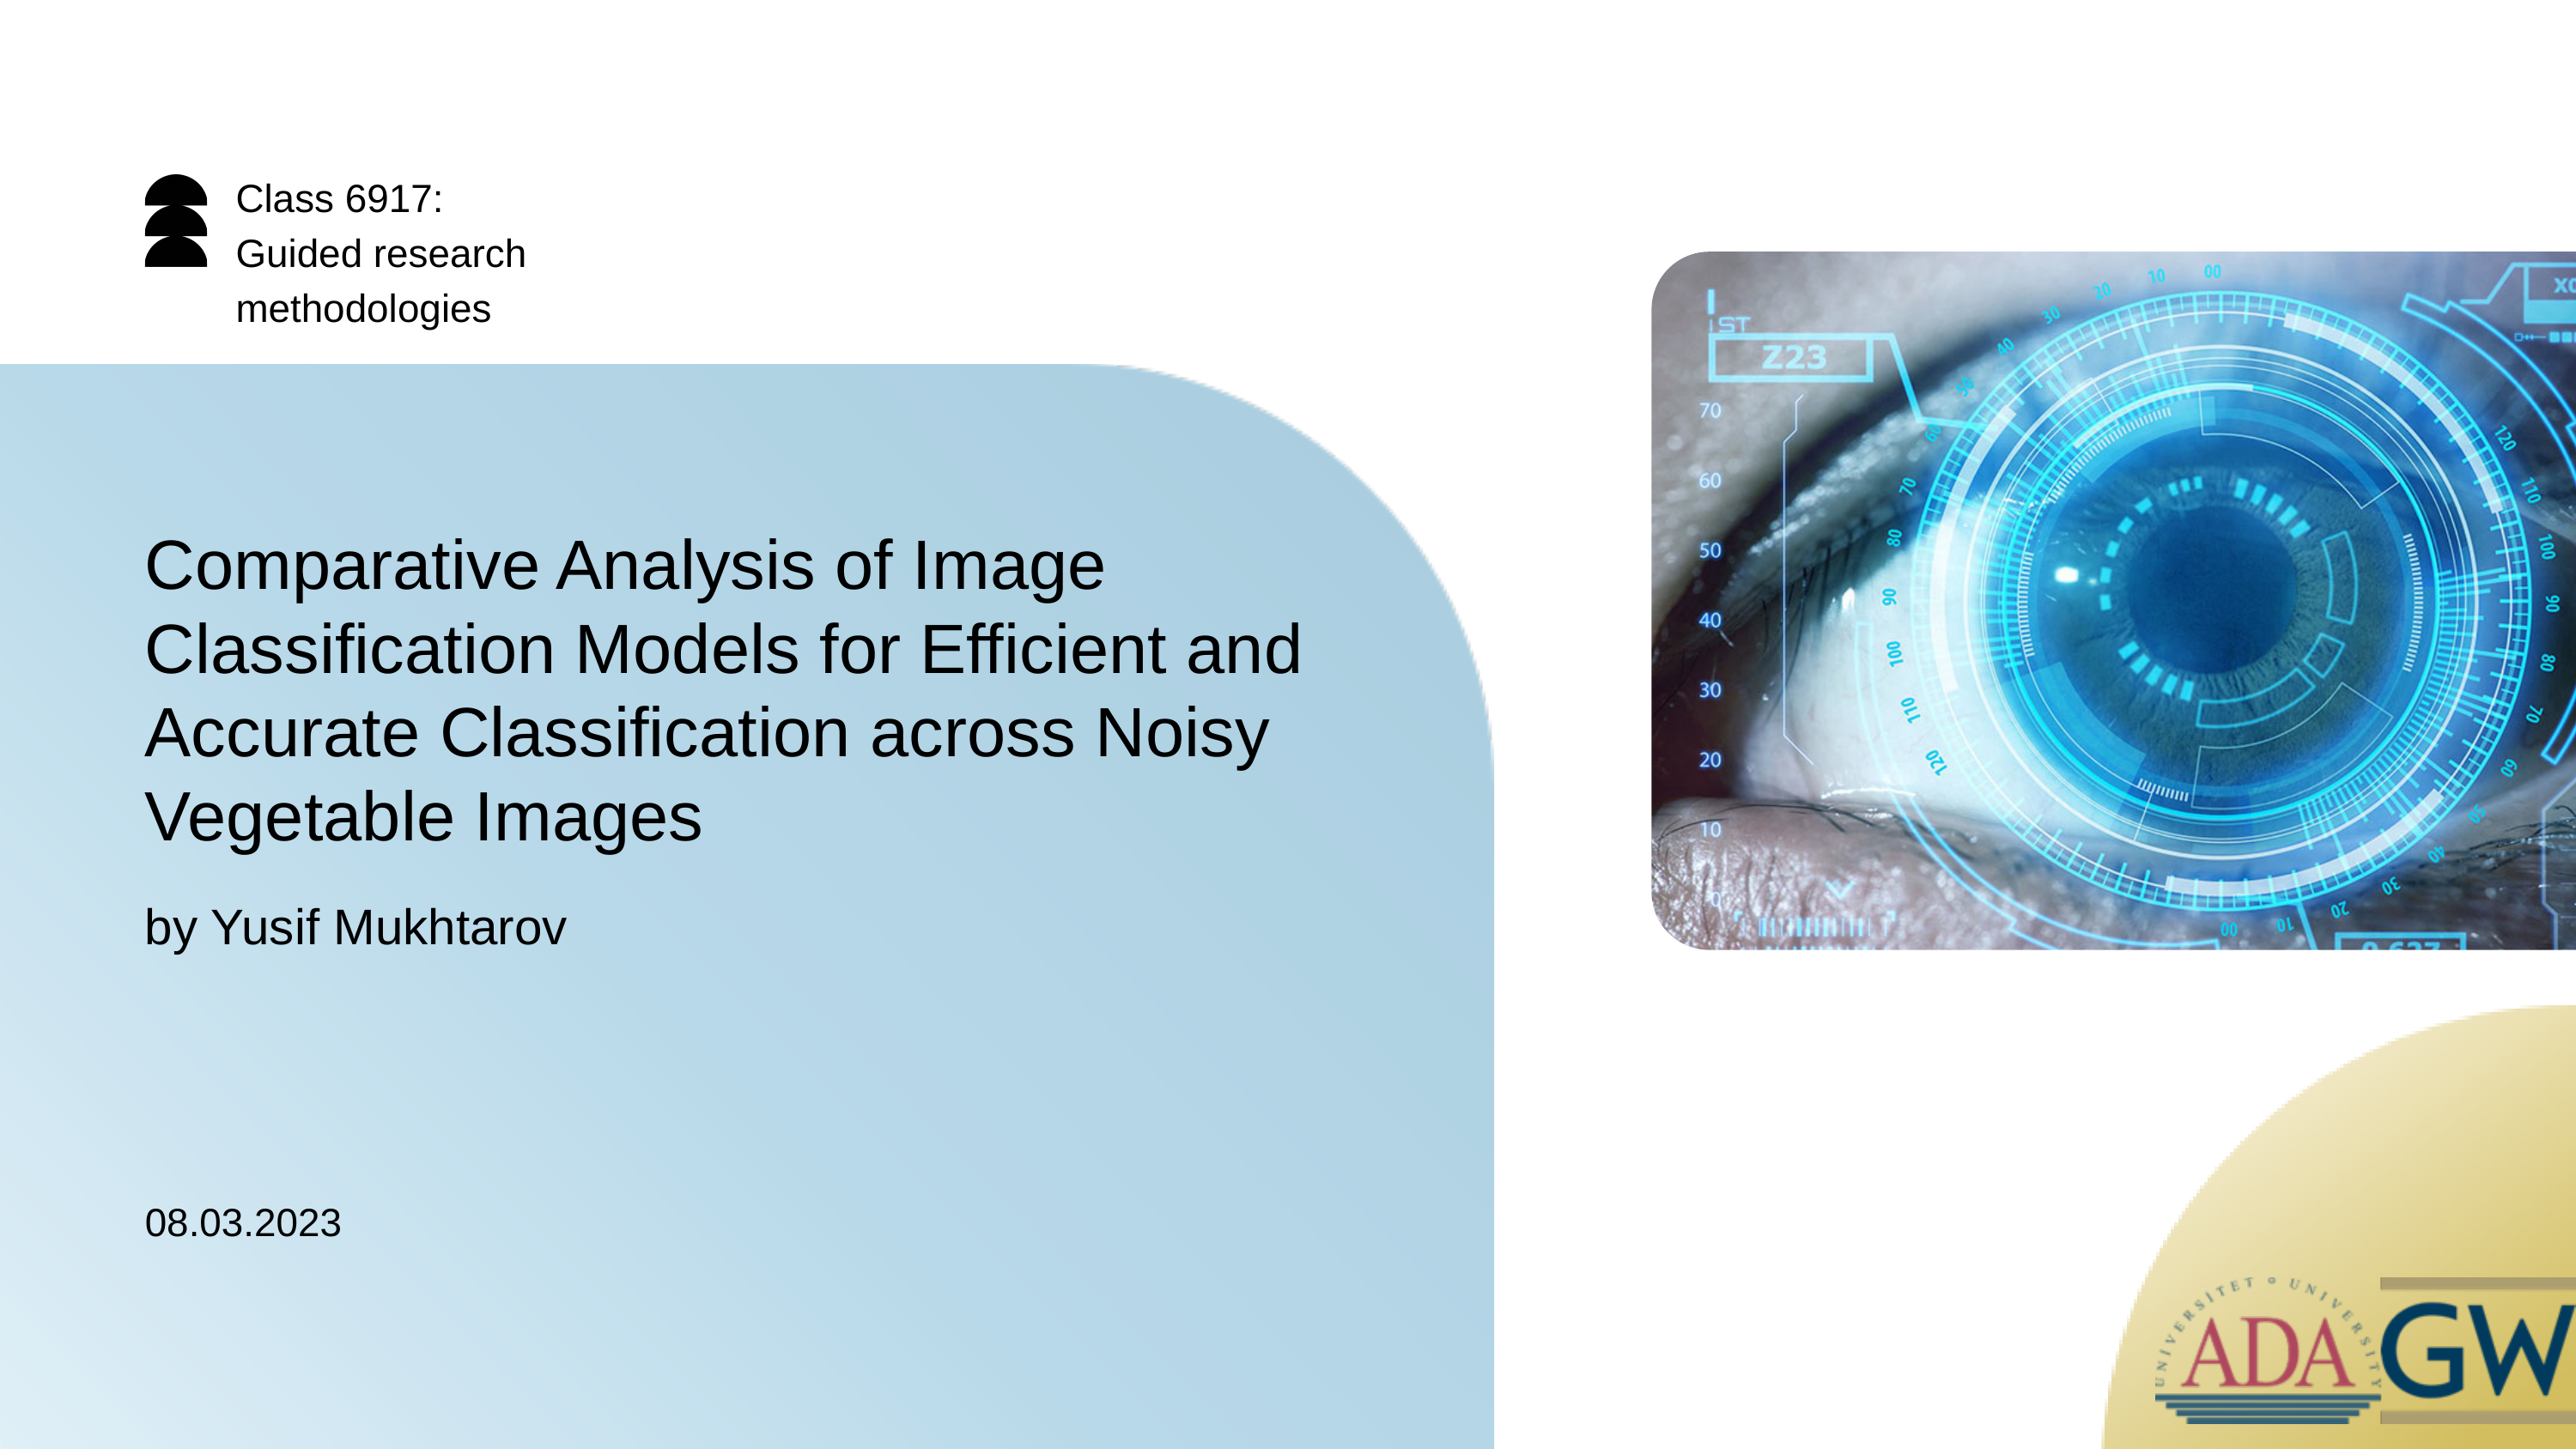

Class 6917:
Guided research methodologies

Comparative Analysis of Image Classification Models for Efficient and Accurate Classification across Noisy Vegetable Images
by Yusif Mukhtarov

08.03.2023